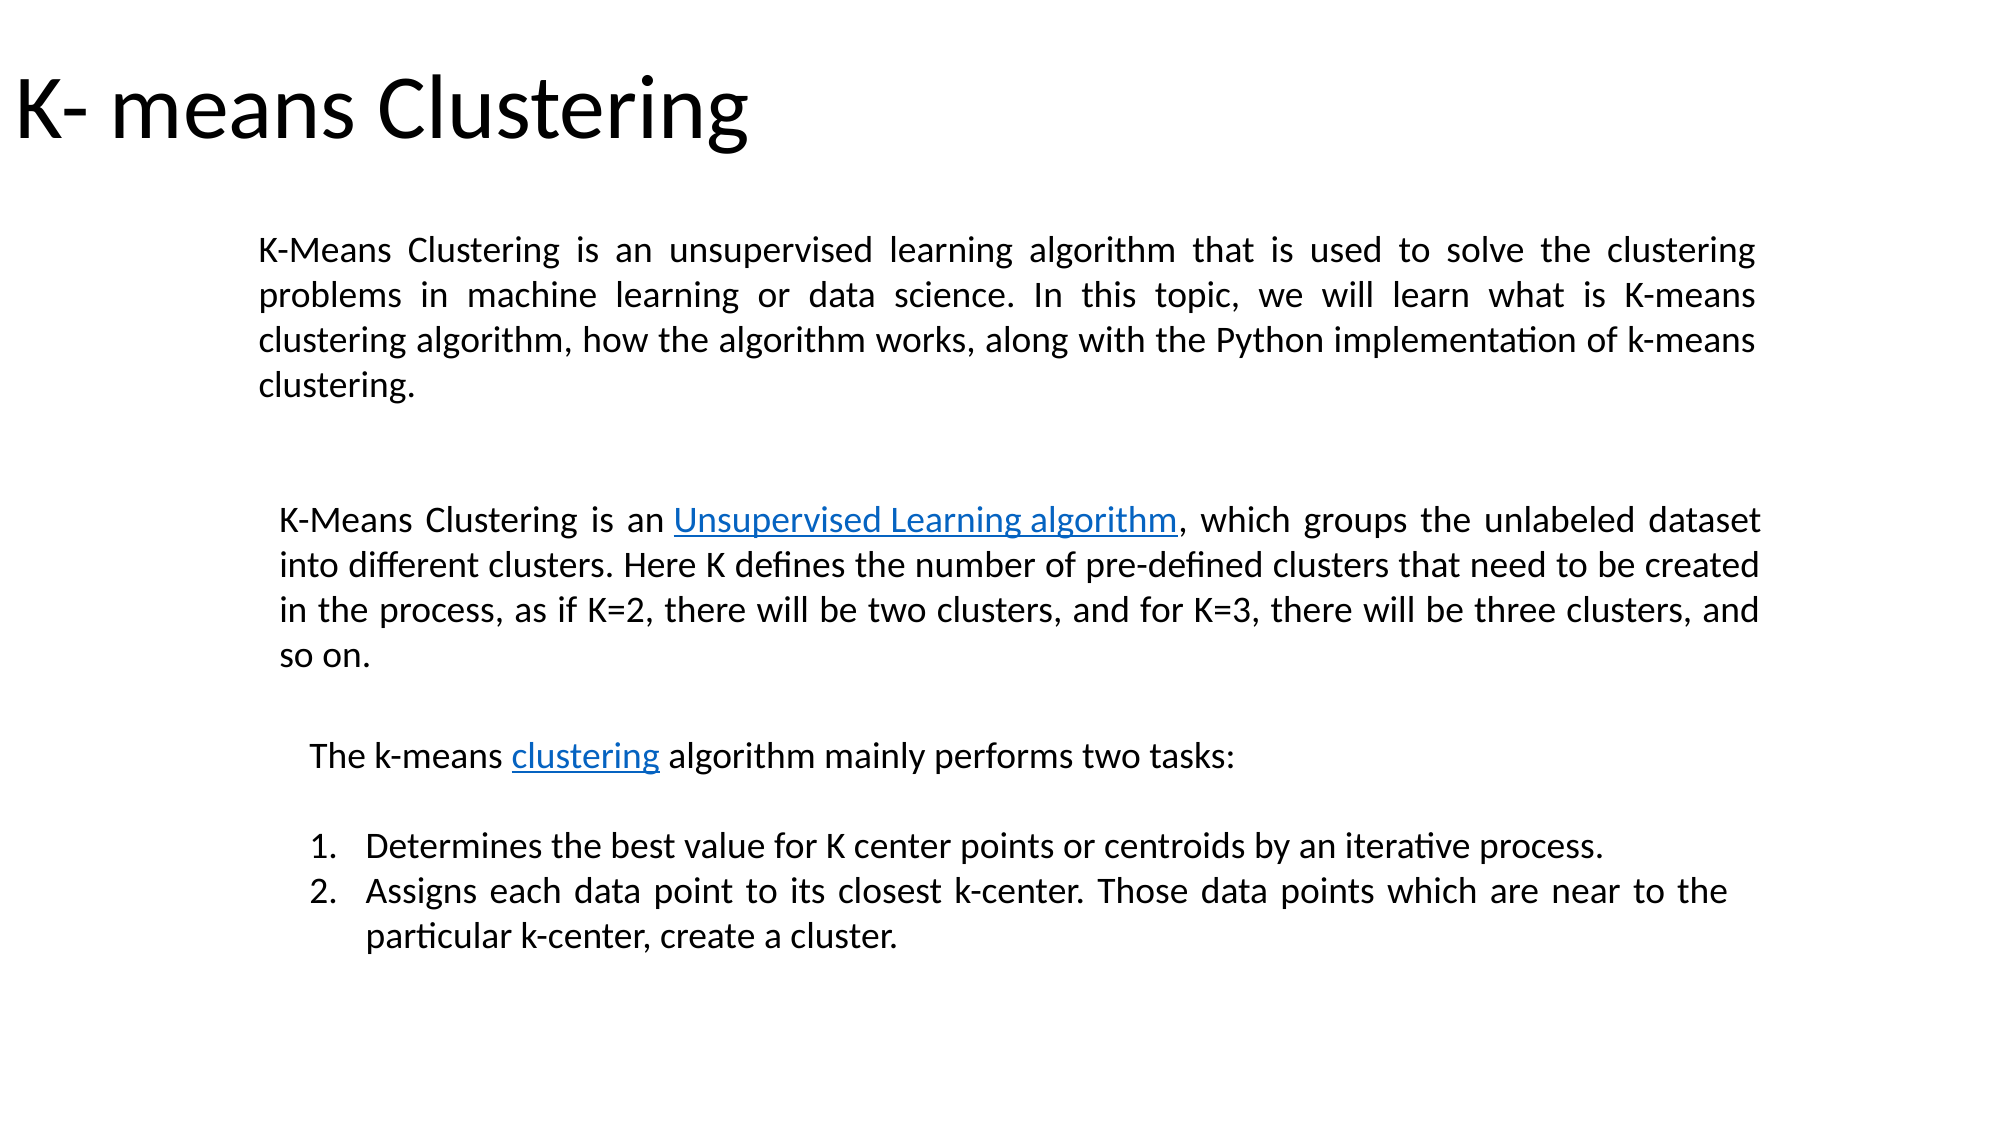

# K- means Clustering
K-Means Clustering is an unsupervised learning algorithm that is used to solve the clustering problems in machine learning or data science. In this topic, we will learn what is K-means clustering algorithm, how the algorithm works, along with the Python implementation of k-means clustering.
K-Means Clustering is an Unsupervised Learning algorithm, which groups the unlabeled dataset into different clusters. Here K defines the number of pre-defined clusters that need to be created in the process, as if K=2, there will be two clusters, and for K=3, there will be three clusters, and so on.
The k-means clustering algorithm mainly performs two tasks:

Determines the best value for K center points or centroids by an iterative process.
Assigns each data point to its closest k-center. Those data points which are near to the particular k-center, create a cluster.